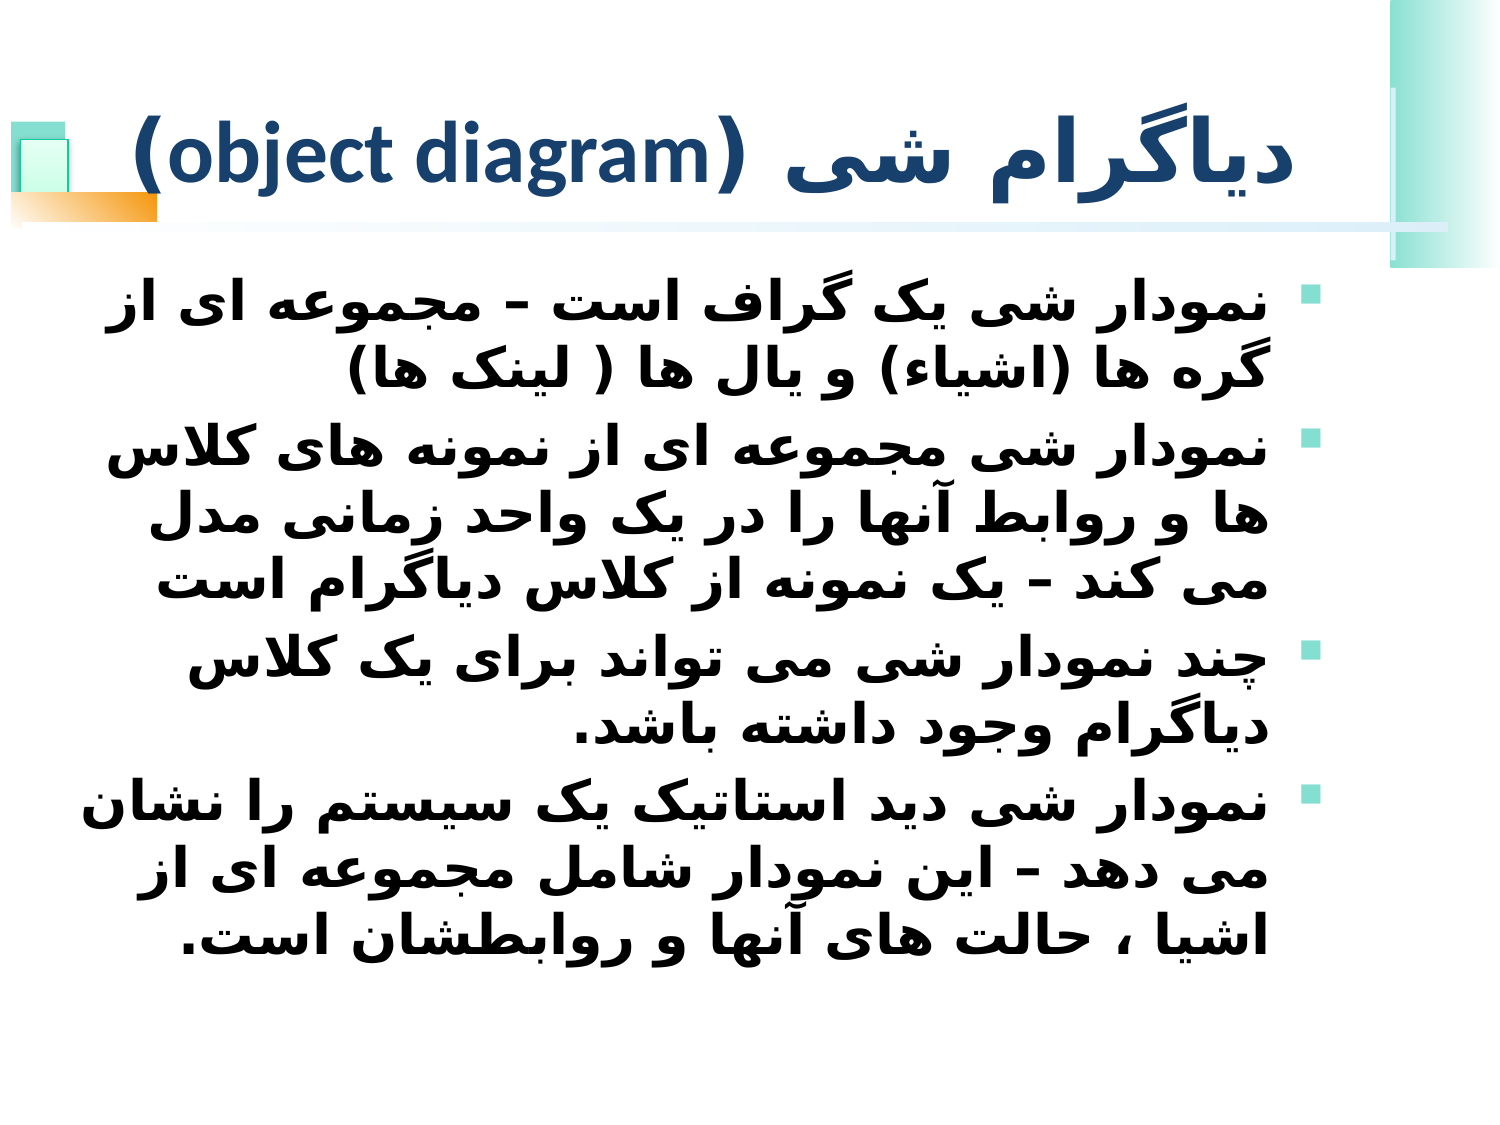

# دیاگرام شی (object diagram)
نمودار شی یک گراف است – مجموعه ای از گره ها (اشیاء) و یال ها ( لینک ها)
نمودار شی مجموعه ای از نمونه های کلاس ها و روابط آنها را در یک واحد زمانی مدل می کند – یک نمونه از کلاس دیاگرام است
چند نمودار شی می تواند برای یک کلاس دیاگرام وجود داشته باشد.
نمودار شی دید استاتیک یک سیستم را نشان می دهد – این نمودار شامل مجموعه ای از اشیا ، حالت های آنها و روابطشان است.